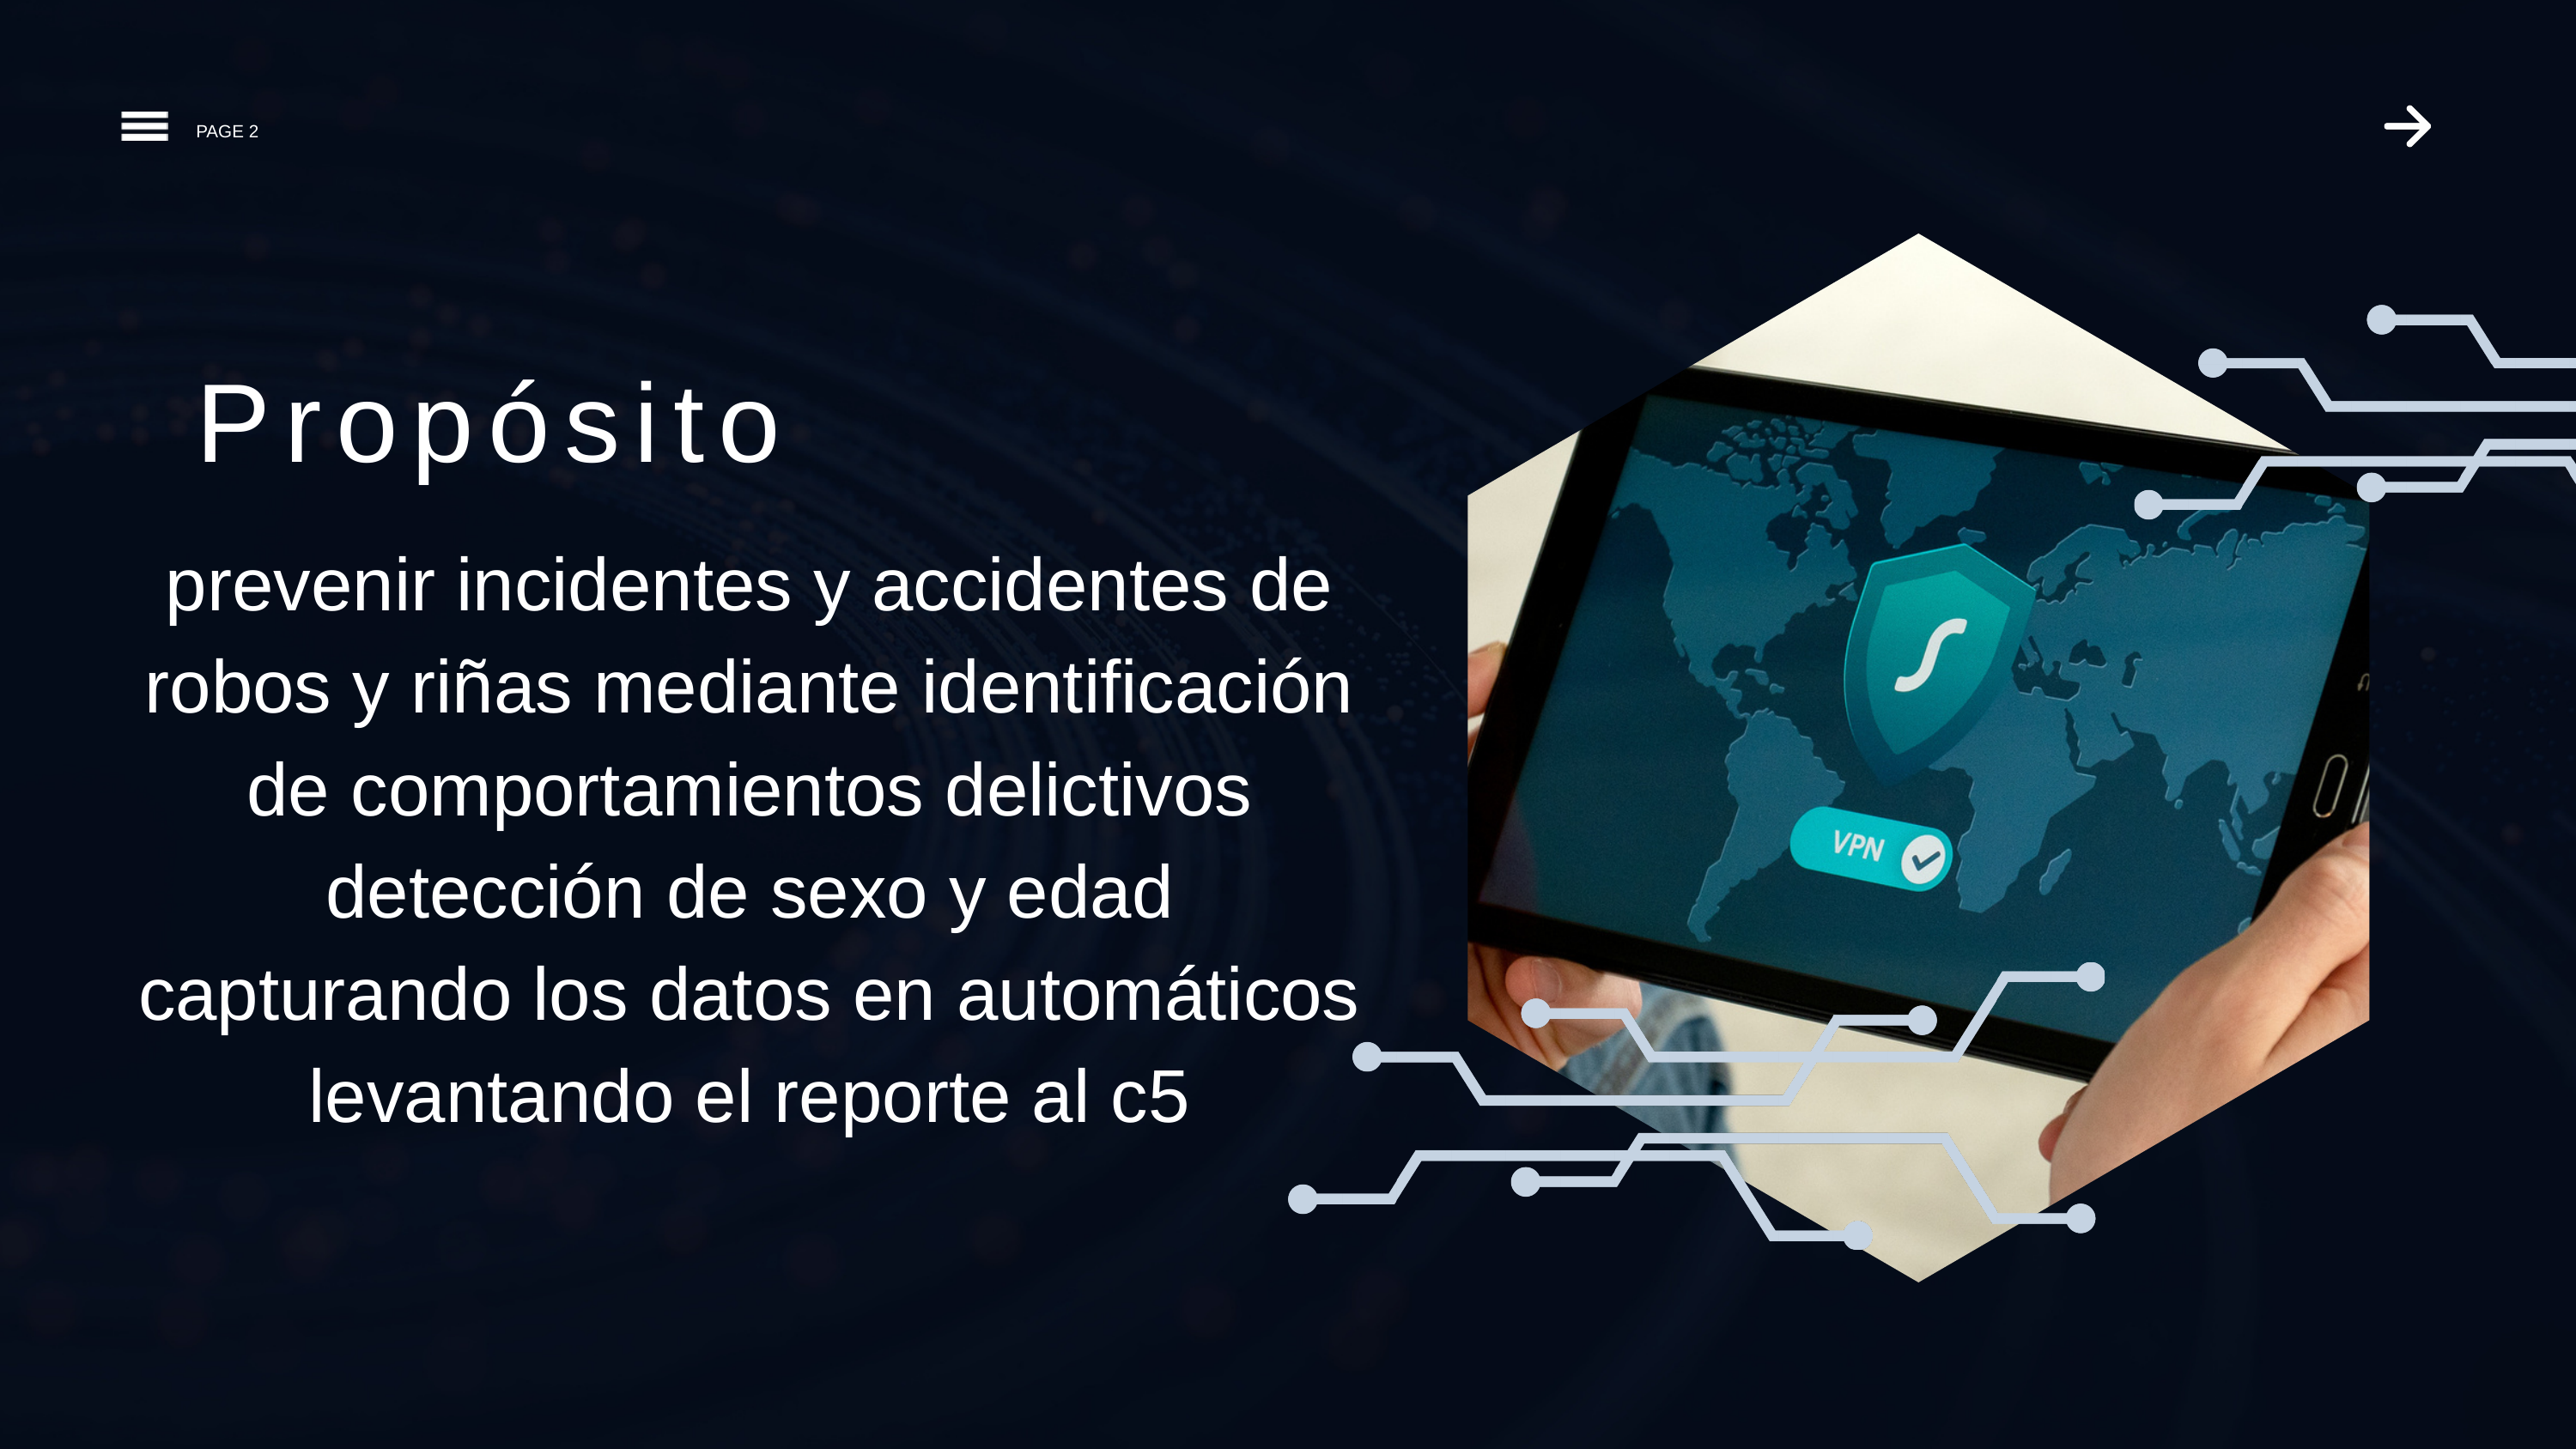

PAGE 2

Propósito
prevenir incidentes y accidentes de robos y riñas mediante identificación de comportamientos delictivos detección de sexo y edad capturando los datos en automáticos levantando el reporte al c5